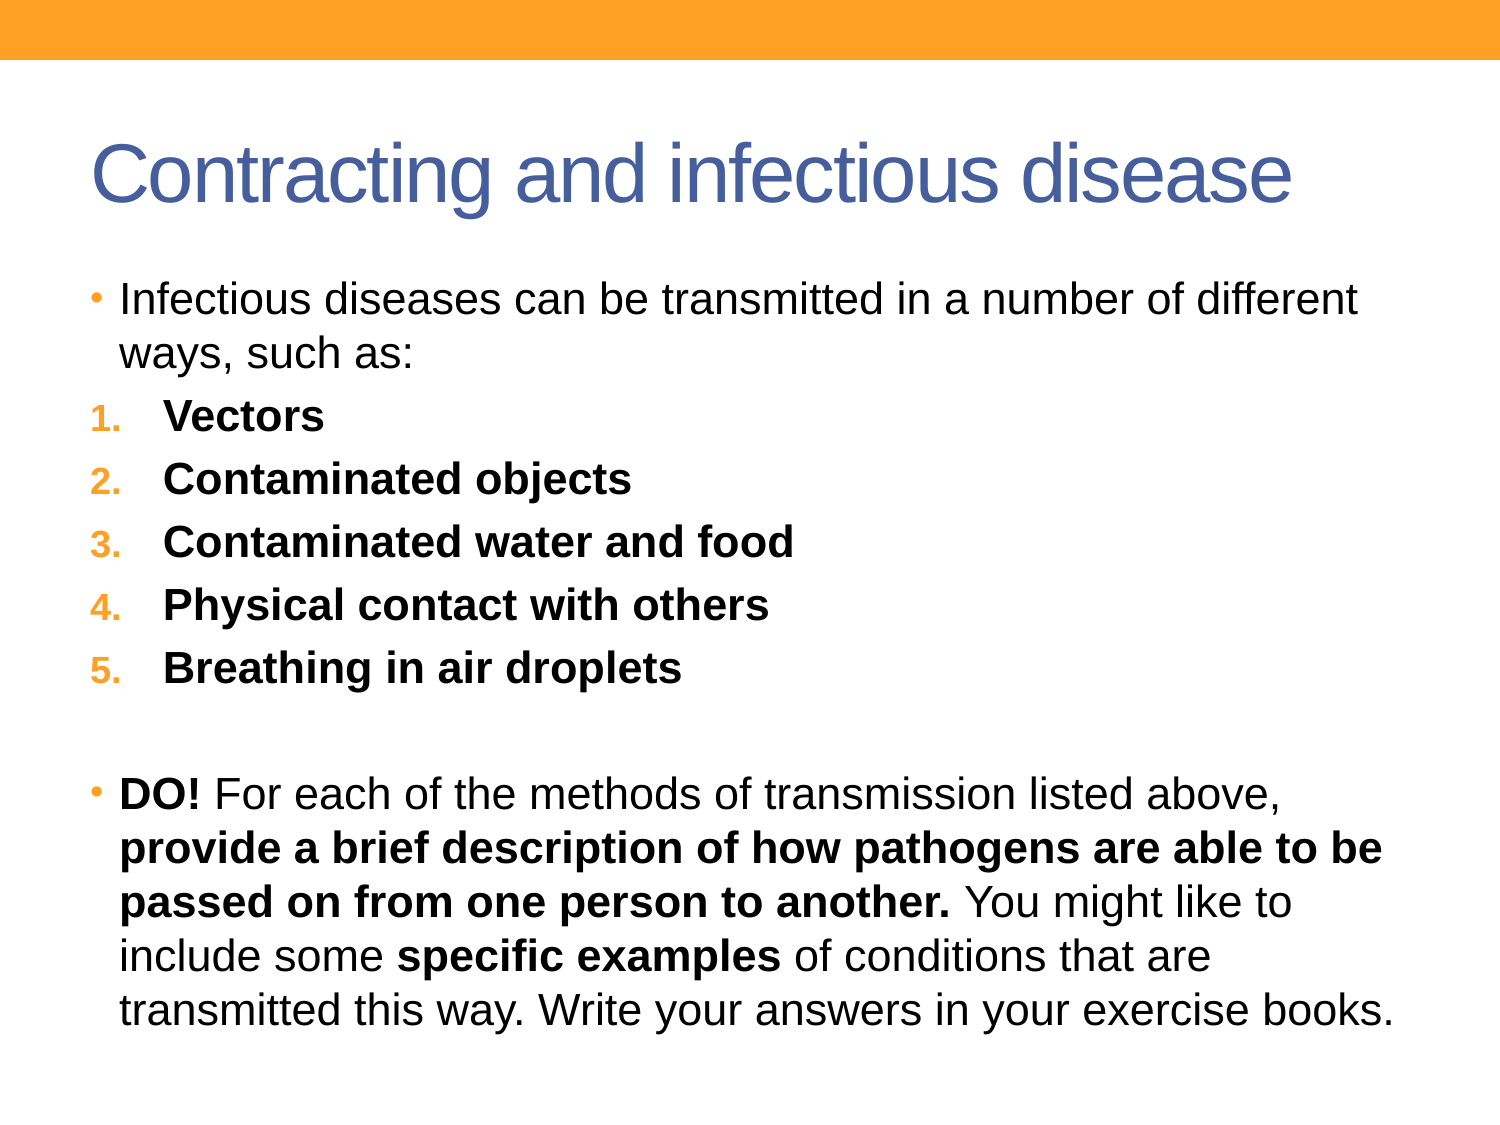

# Contracting and infectious disease
Infectious diseases can be transmitted in a number of different ways, such as:
Vectors
Contaminated objects
Contaminated water and food
Physical contact with others
Breathing in air droplets

DO! For each of the methods of transmission listed above, provide a brief description of how pathogens are able to be passed on from one person to another. You might like to include some specific examples of conditions that are transmitted this way. Write your answers in your exercise books.